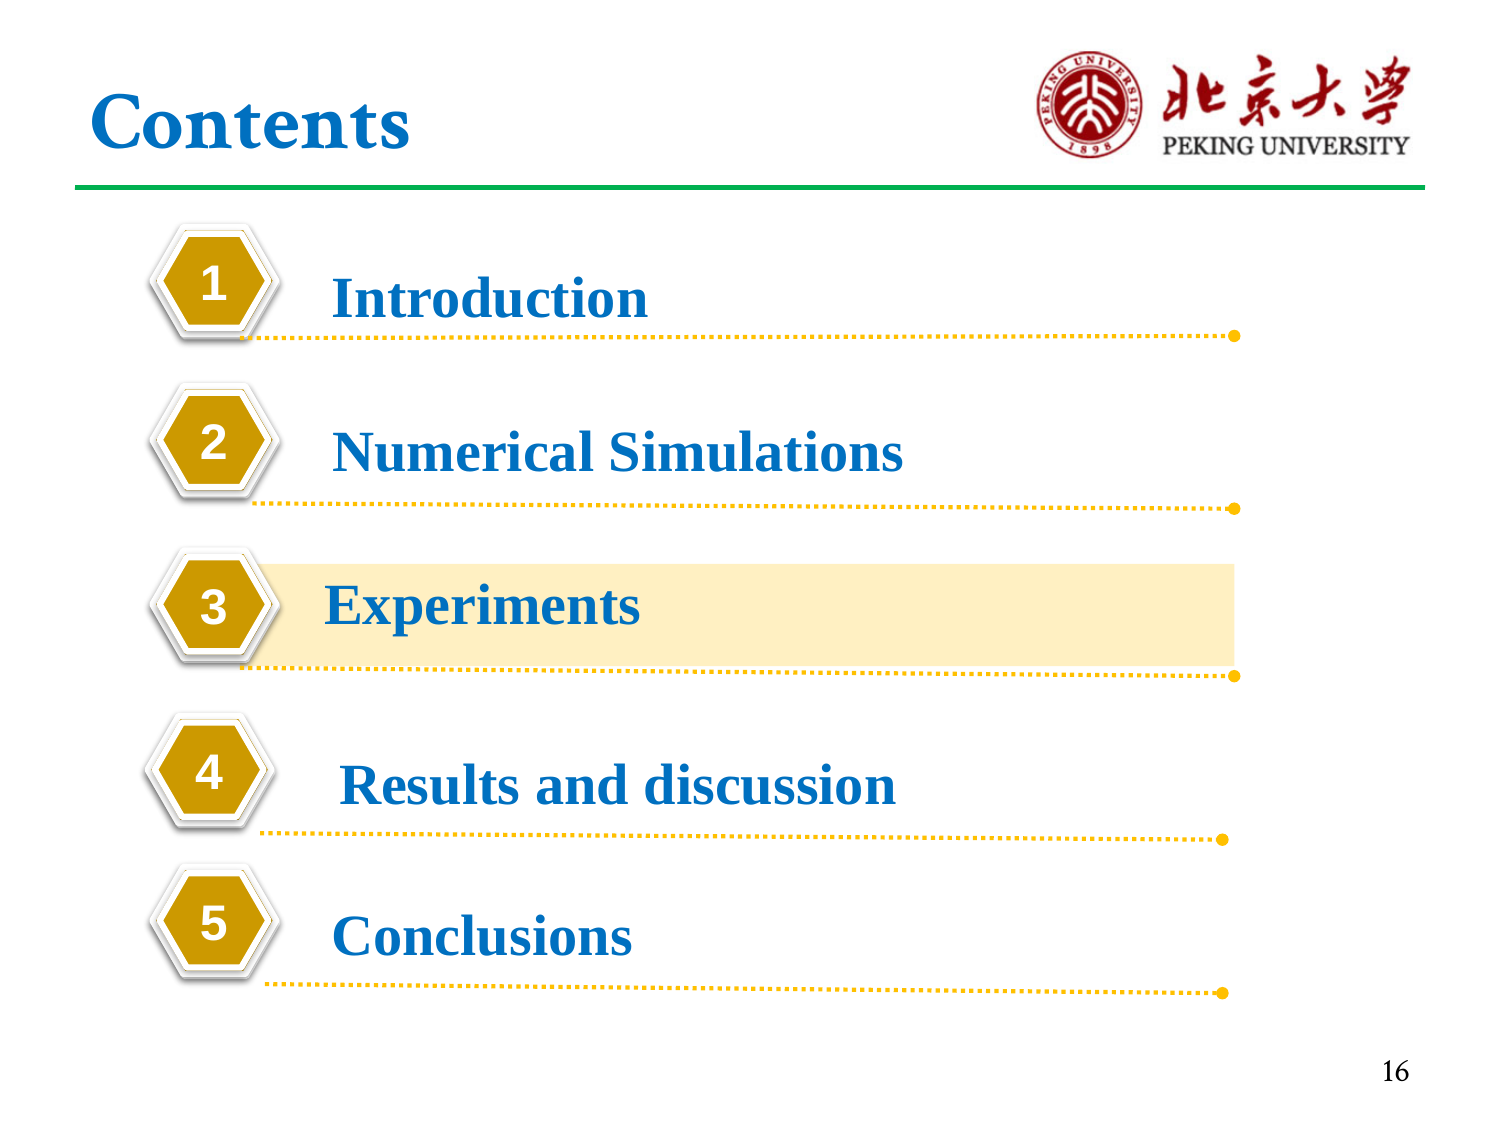

# Contents

1
Introduction

2
Numerical Simulations

Experiments

3

4
Results and discussion

5
Conclusions

16